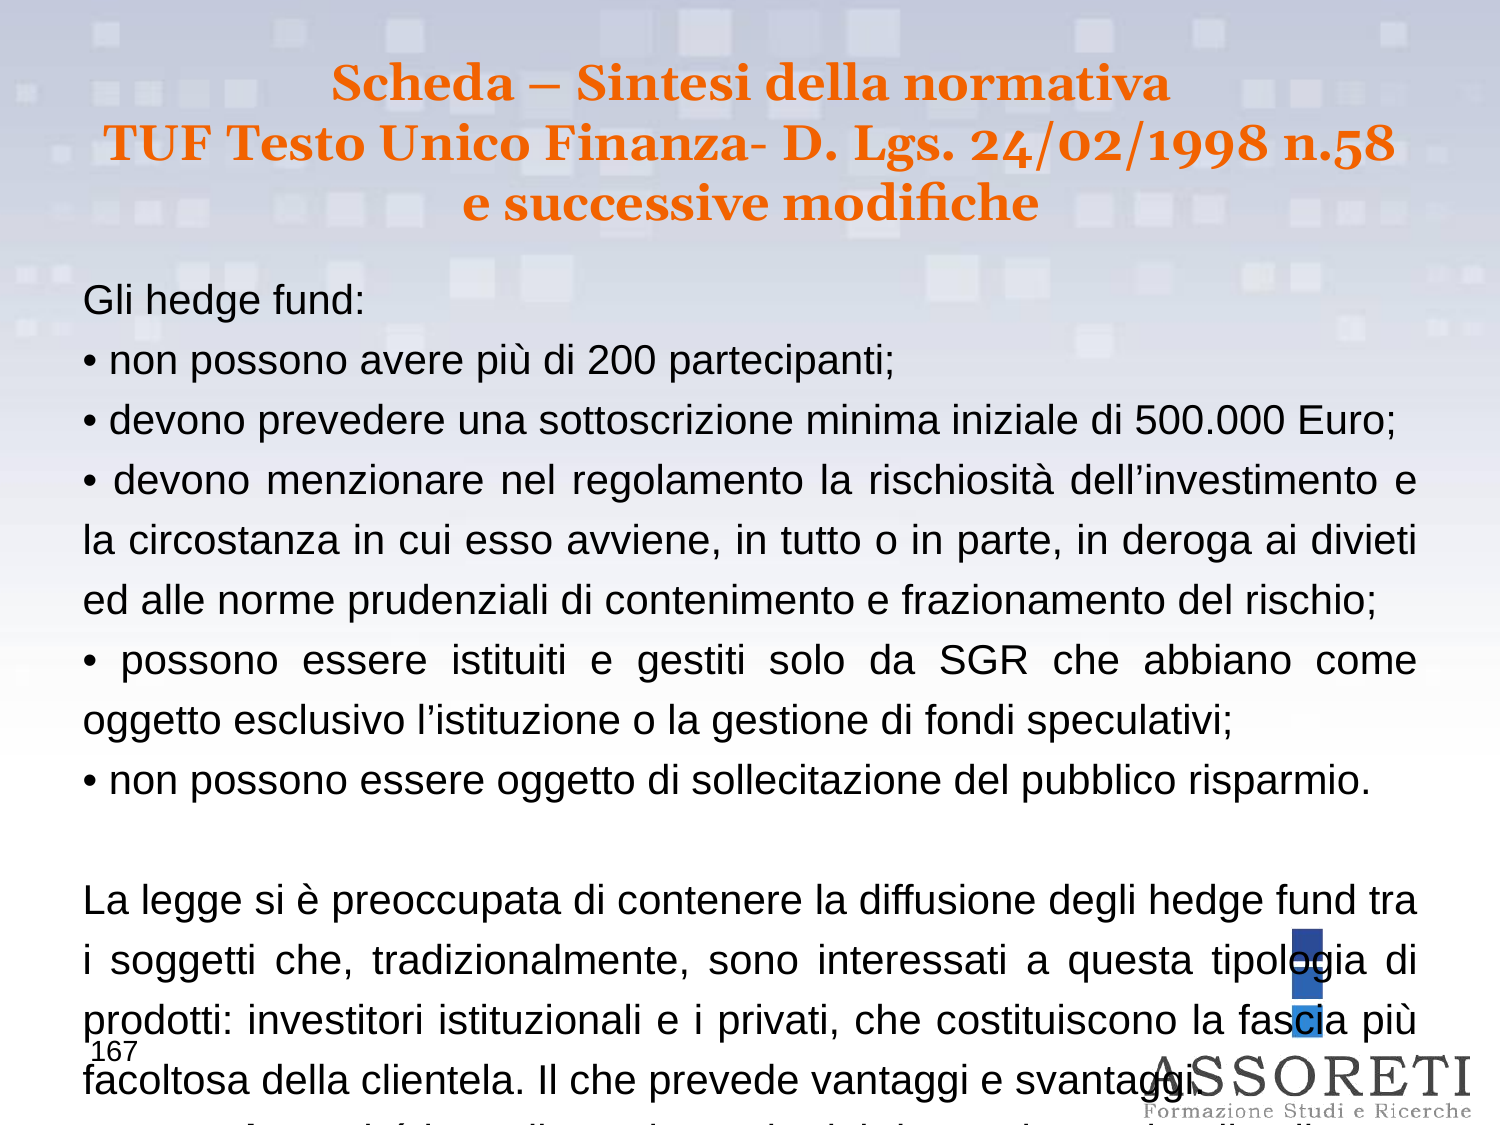

Scheda – Sintesi della normativa
TUF Testo Unico Finanza- D. Lgs. 24/02/1998 n.58 e successive modifiche
Gli hedge fund:
• non possono avere più di 200 partecipanti;
• devono prevedere una sottoscrizione minima iniziale di 500.000 Euro;
• devono menzionare nel regolamento la rischiosità dell’investimento e la circostanza in cui esso avviene, in tutto o in parte, in deroga ai divieti ed alle norme prudenziali di contenimento e frazionamento del rischio;
• possono essere istituiti e gestiti solo da SGR che abbiano come oggetto esclusivo l’istituzione o la gestione di fondi speculativi;
• non possono essere oggetto di sollecitazione del pubblico risparmio.

La legge si è preoccupata di contenere la diffusione degli hedge fund tra i soggetti che, tradizionalmente, sono interessati a questa tipologia di prodotti: investitori istituzionali e i privati, che costituiscono la fascia più facoltosa della clientela. Il che prevede vantaggi e svantaggi.
Vantaggi: perché impedisce al mondo del risparmio gestito di collocare alla clientela retail prodotti più costosi sotto le mentite spoglie di soluzioni innovative;
Svantaggi: perché si confinano sempre gli strumenti finanziari più sofisticati al di fuori della portata dei comuni investitori, che si devono accontentare del “succedaneo” dei fondi flessibili.
167